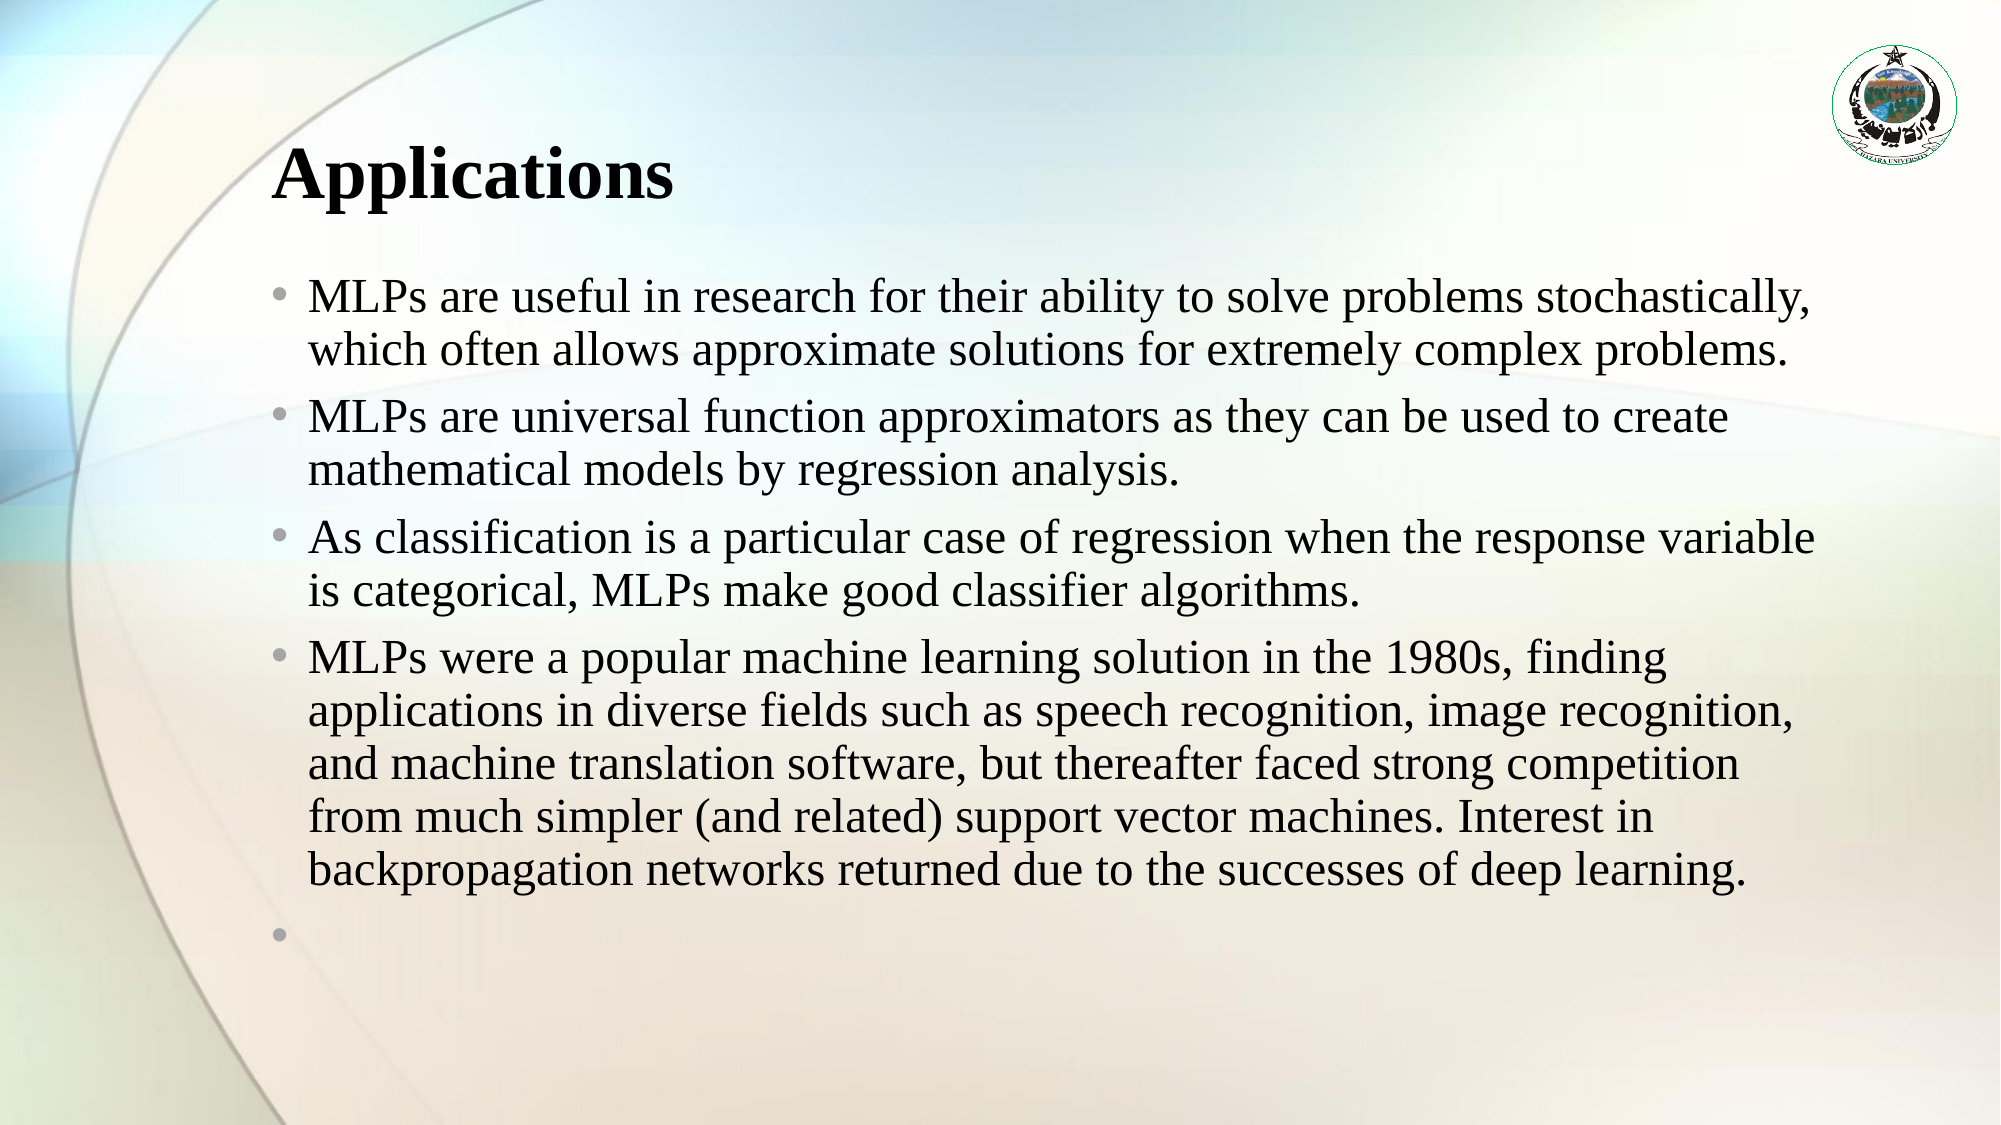

# Applications
MLPs are useful in research for their ability to solve problems stochastically, which often allows approximate solutions for extremely complex problems.
MLPs are universal function approximators as they can be used to create mathematical models by regression analysis.
As classification is a particular case of regression when the response variable is categorical, MLPs make good classifier algorithms.
MLPs were a popular machine learning solution in the 1980s, finding applications in diverse fields such as speech recognition, image recognition, and machine translation software, but thereafter faced strong competition from much simpler (and related) support vector machines. Interest in backpropagation networks returned due to the successes of deep learning.